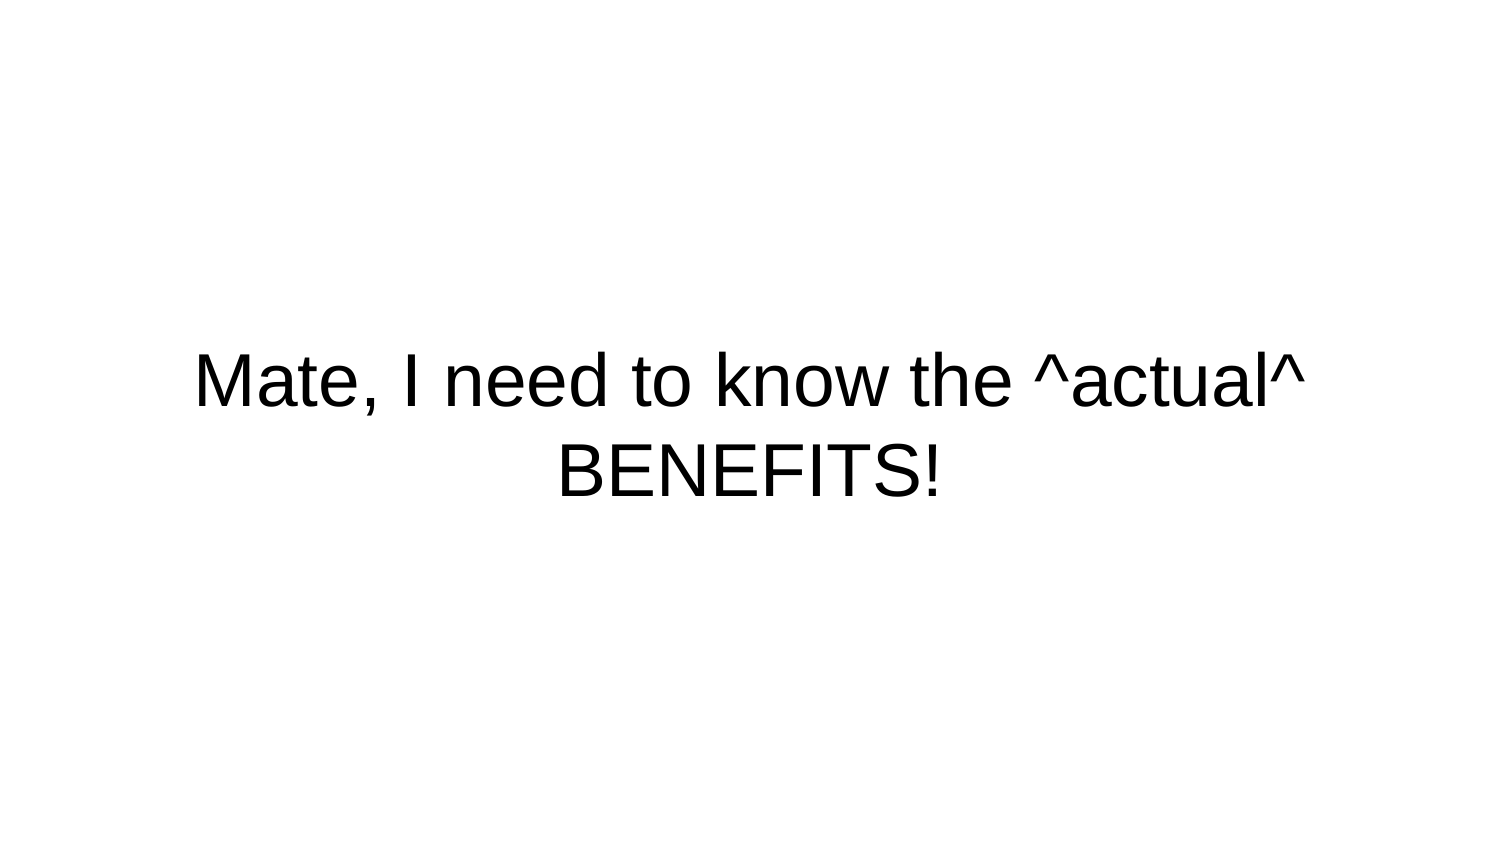

# Mate, I need to know the ^actual^ BENEFITS!